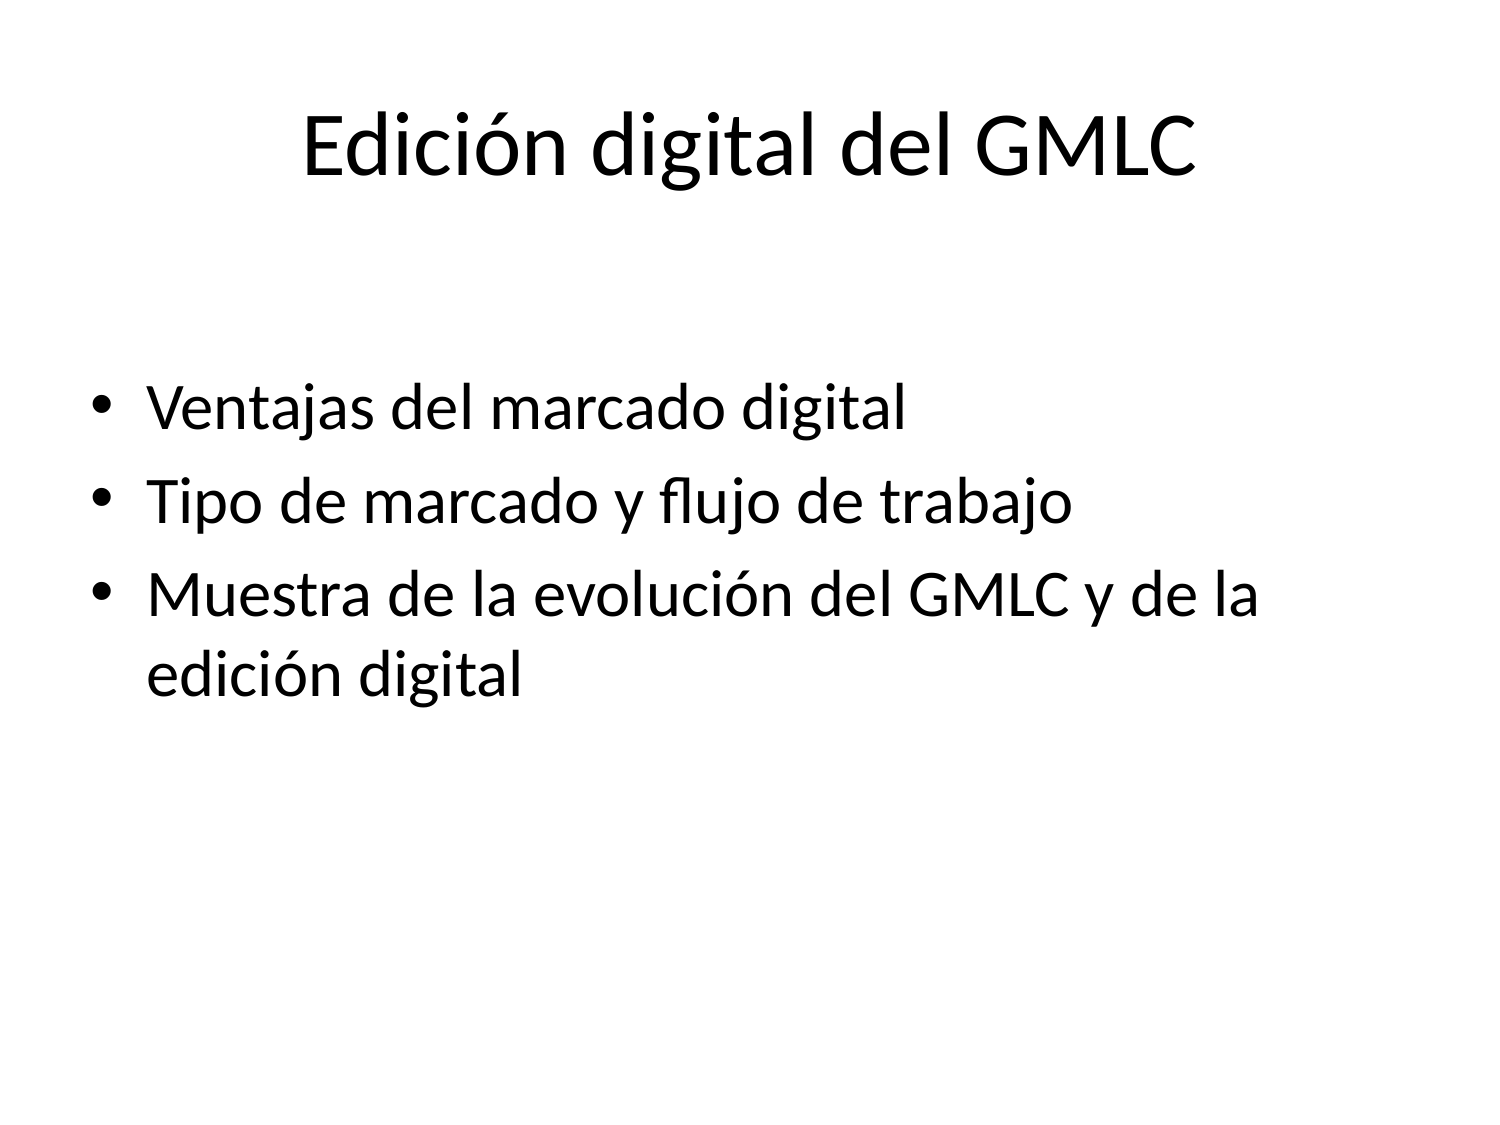

# Edición digital del GMLC

Ventajas del marcado digital
Tipo de marcado y flujo de trabajo
Muestra de la evolución del GMLC y de la edición digital